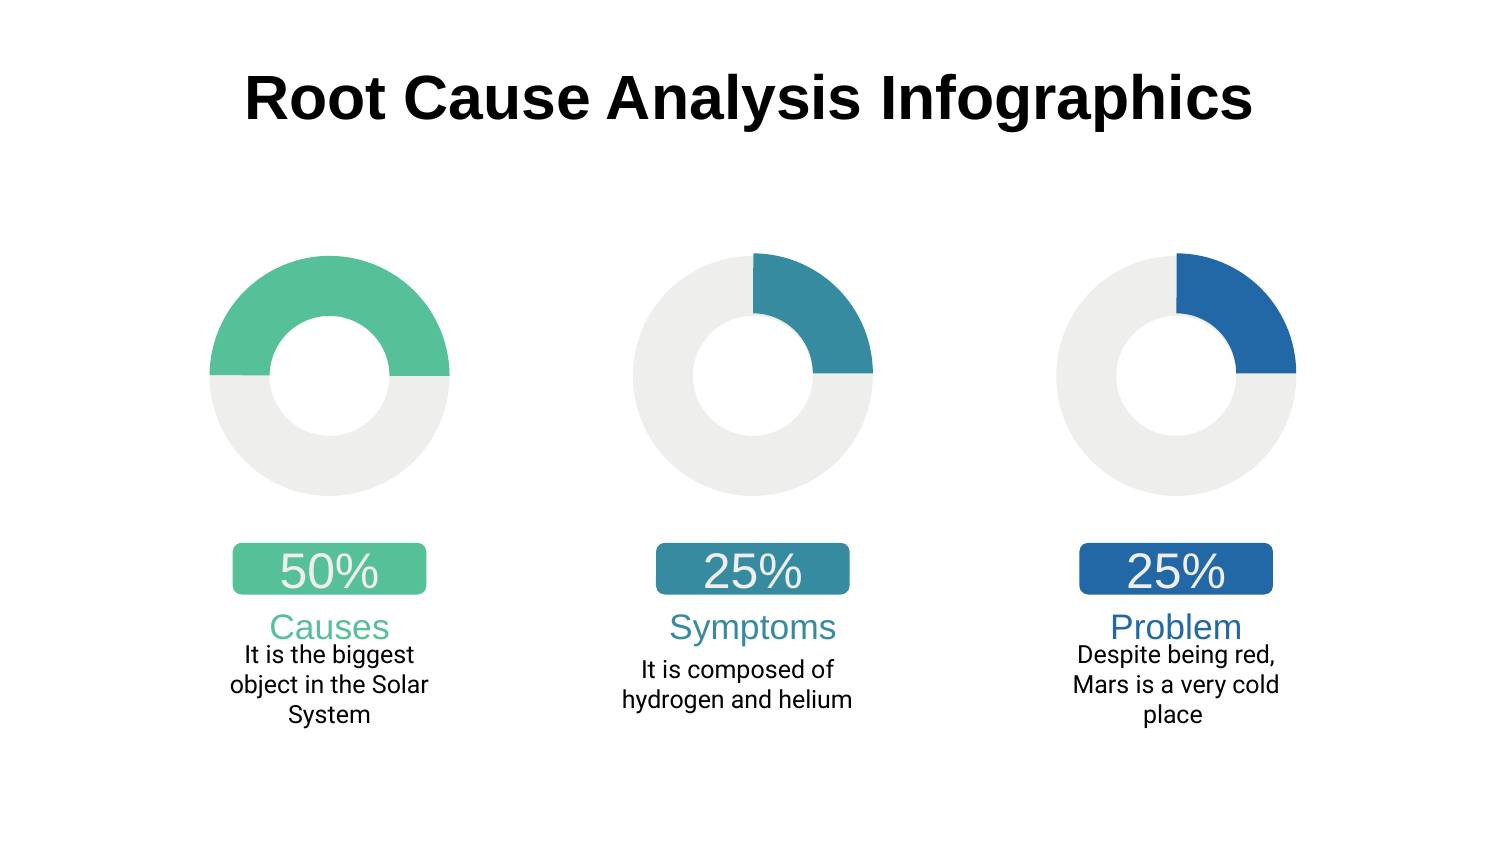

# Root Cause Analysis Infographics

50%
25%
25%

Causes
Symptoms
Problem
It is the biggest object in the Solar System
It is composed of hydrogen and helium
Despite being red, Mars is a very cold place